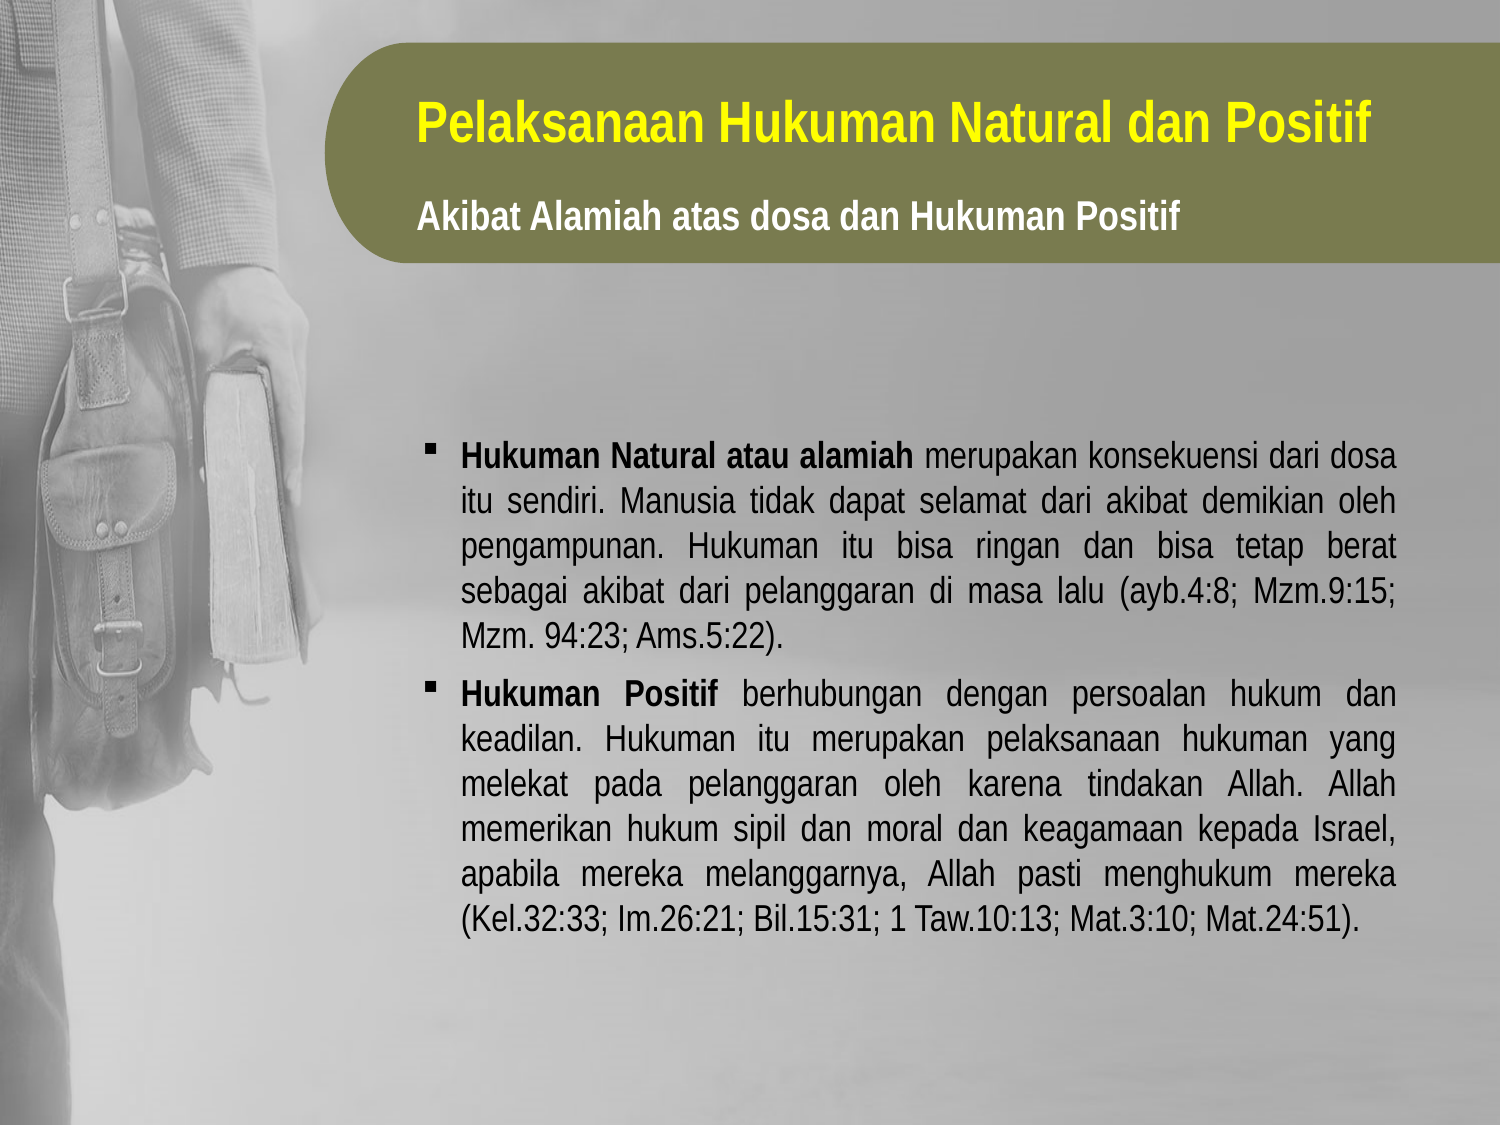

Pelaksanaan Hukuman Natural dan Positif
Akibat Alamiah atas dosa dan Hukuman Positif
Hukuman Natural atau alamiah merupakan konsekuensi dari dosa itu sendiri. Manusia tidak dapat selamat dari akibat demikian oleh pengampunan. Hukuman itu bisa ringan dan bisa tetap berat sebagai akibat dari pelanggaran di masa lalu (ayb.4:8; Mzm.9:15; Mzm. 94:23; Ams.5:22).
Hukuman Positif berhubungan dengan persoalan hukum dan keadilan. Hukuman itu merupakan pelaksanaan hukuman yang melekat pada pelanggaran oleh karena tindakan Allah. Allah memerikan hukum sipil dan moral dan keagamaan kepada Israel, apabila mereka melanggarnya, Allah pasti menghukum mereka (Kel.32:33; Im.26:21; Bil.15:31; 1 Taw.10:13; Mat.3:10; Mat.24:51).